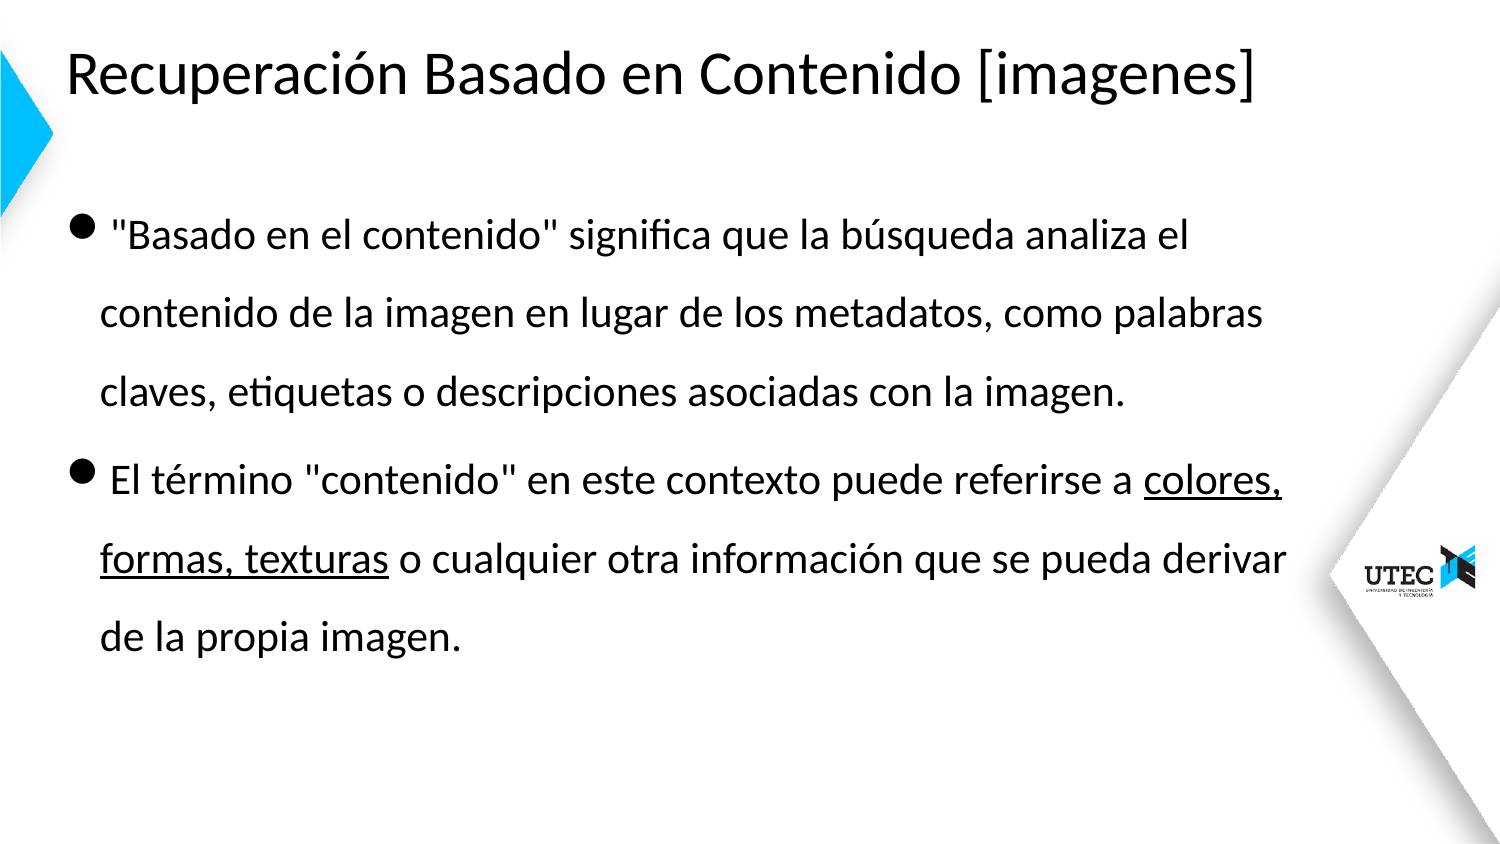

# Recuperación Basado en Contenido [imagenes]
"Basado en el contenido" significa que la búsqueda analiza el contenido de la imagen en lugar de los metadatos, como palabras claves, etiquetas o descripciones asociadas con la imagen.
El término "contenido" en este contexto puede referirse a colores, formas, texturas o cualquier otra información que se pueda derivar de la propia imagen.